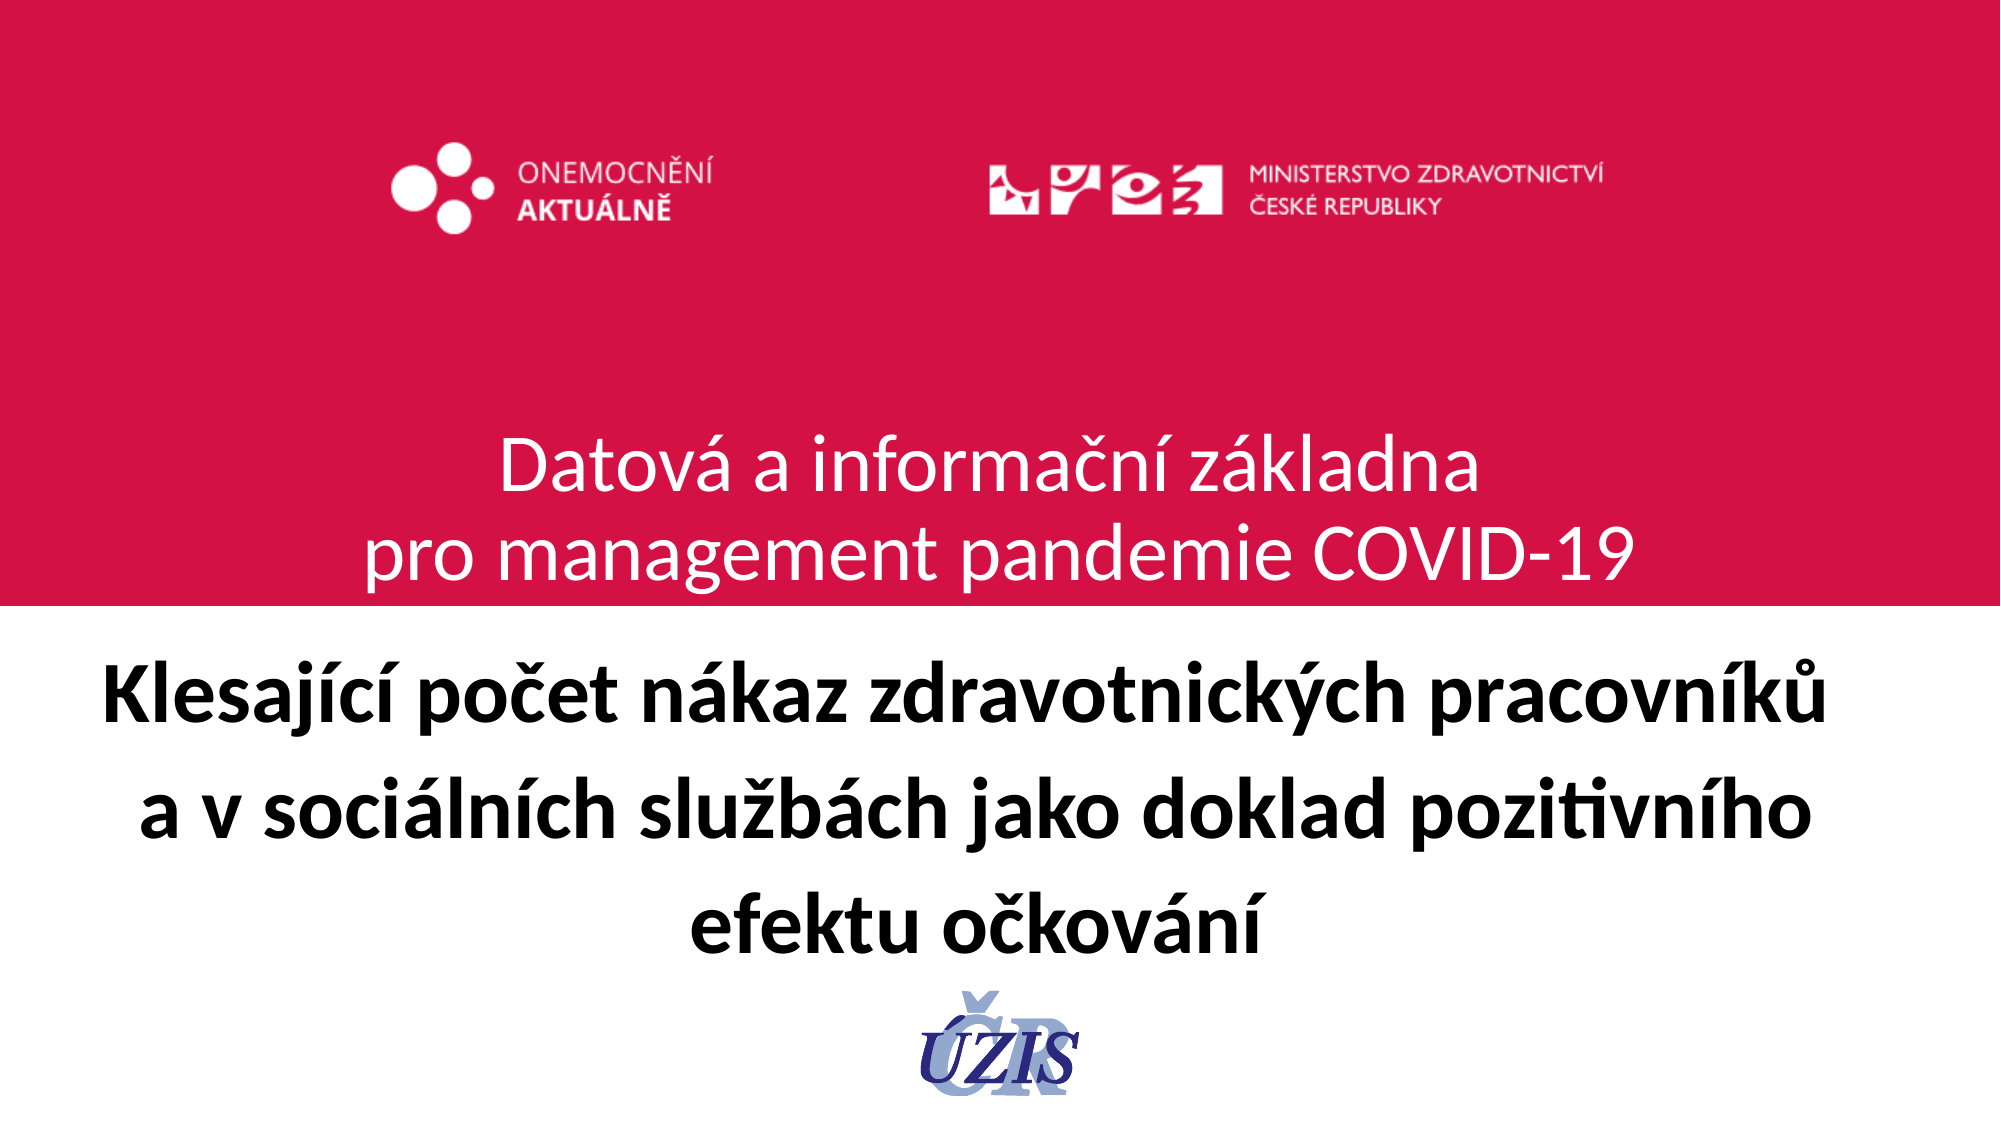

# Datová a informační základna pro management pandemie COVID-19
Klesající počet nákaz zdravotnických pracovníků
a v sociálních službách jako doklad pozitivního
 efektu očkování